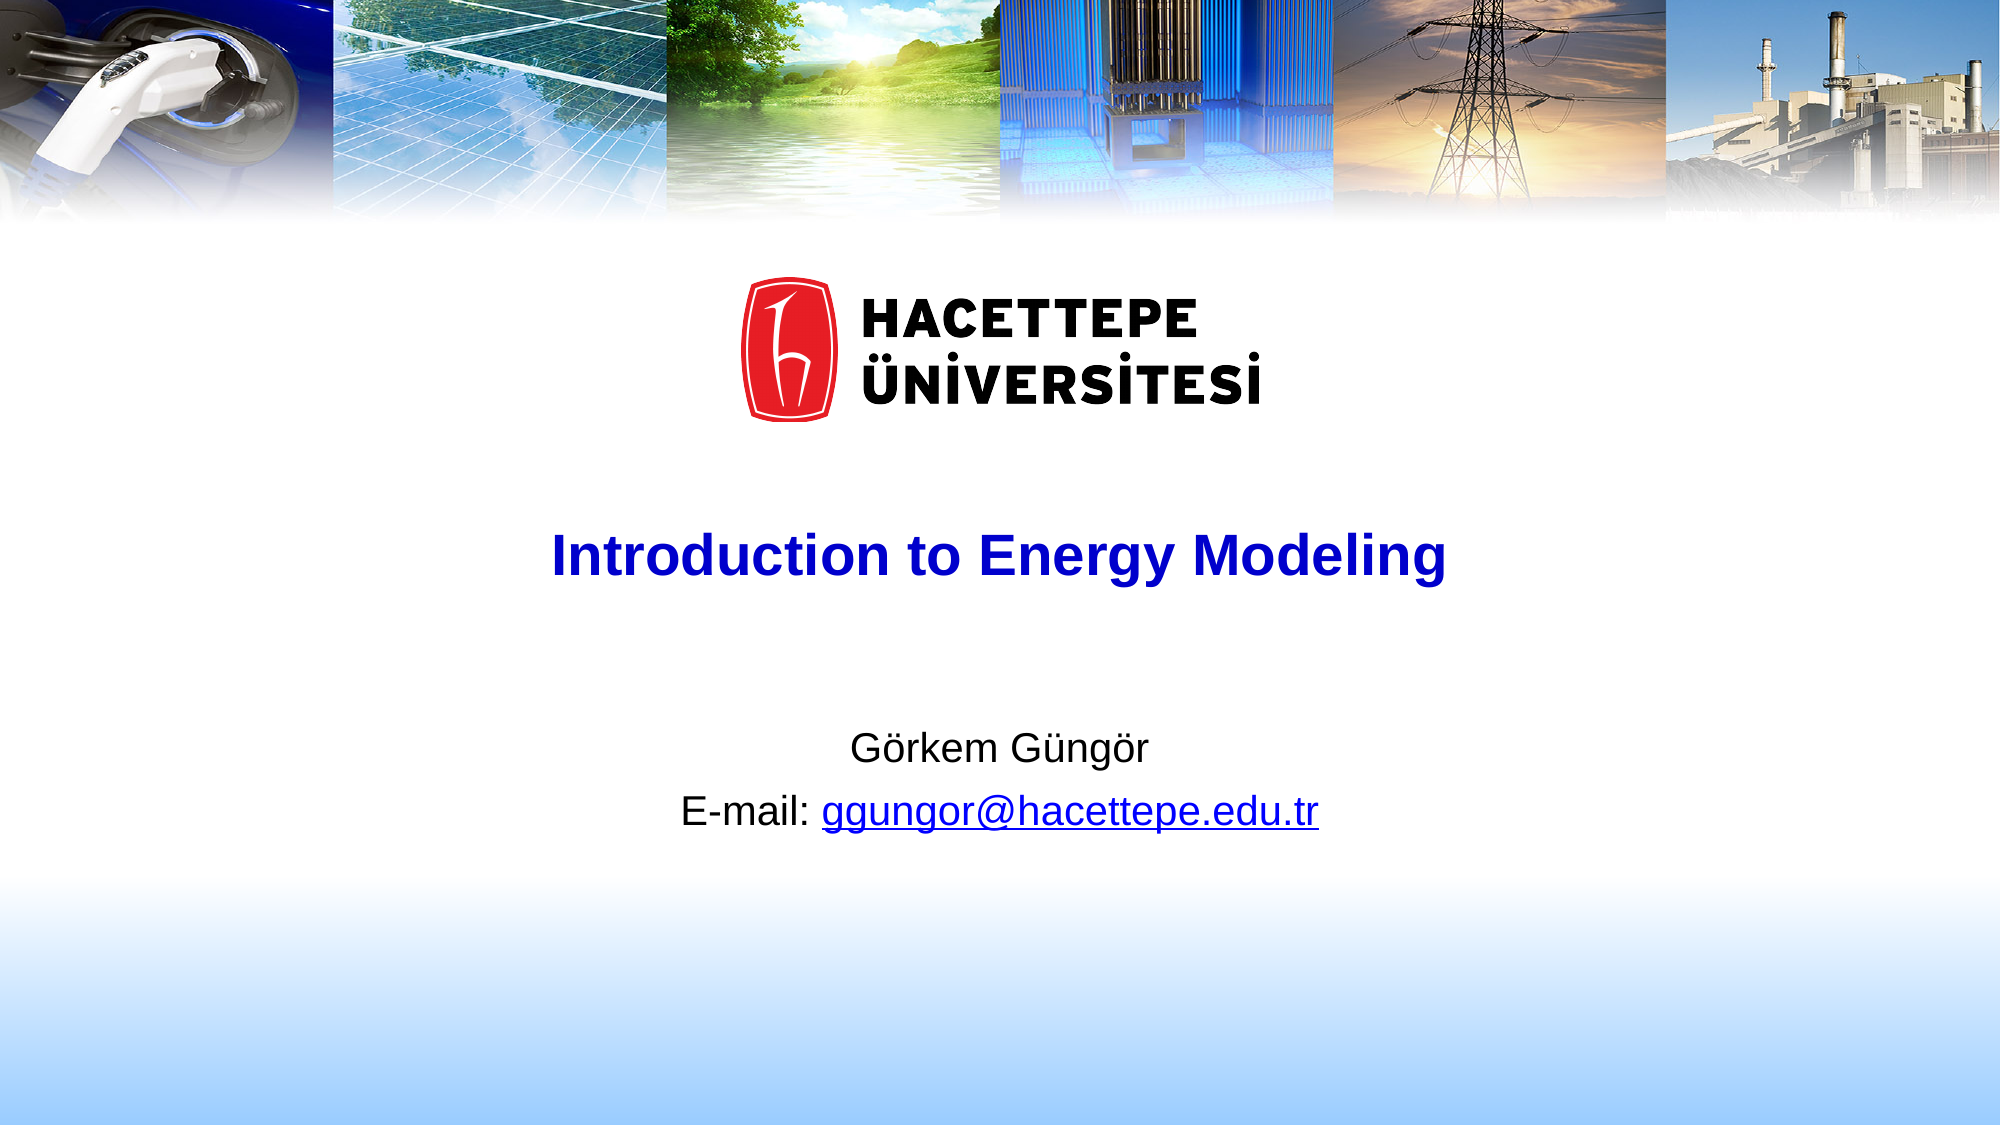

# Introduction to Energy Modeling
Görkem Güngör
E-mail: ggungor@hacettepe.edu.tr